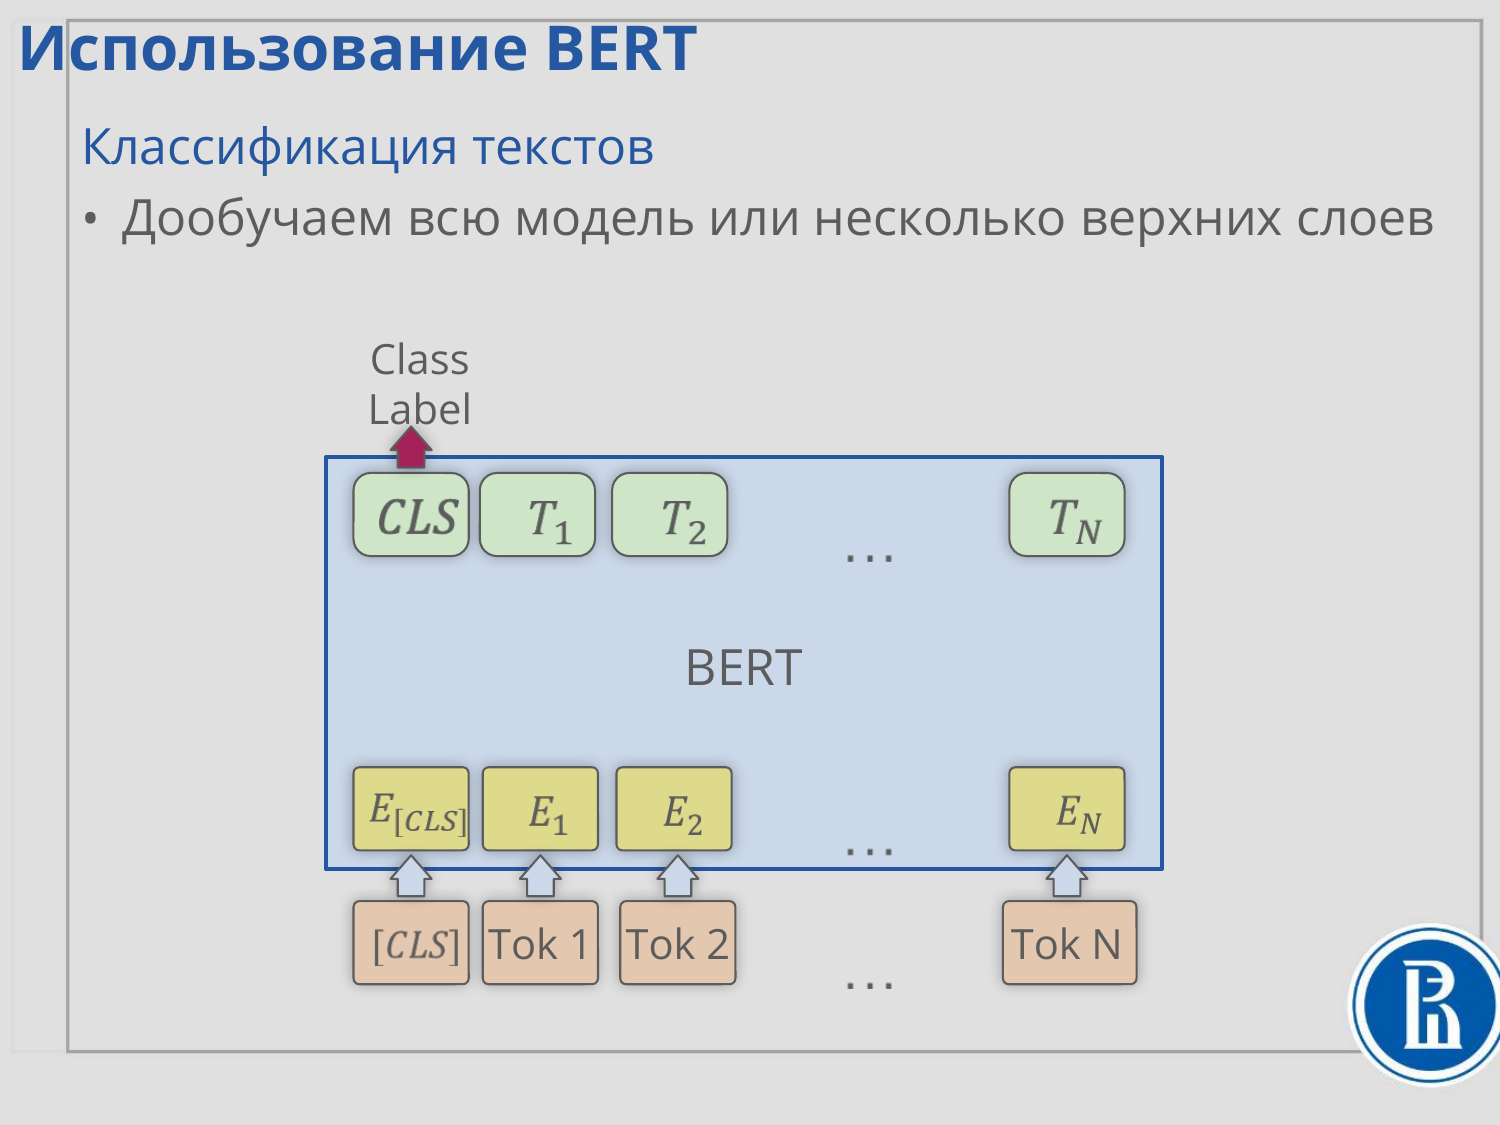

Использование BERT
Классификация текстов
Дообучаем всю модель или несколько верхних слоев
Class Label

BERT

Tok 1
Tok 2
Tok N